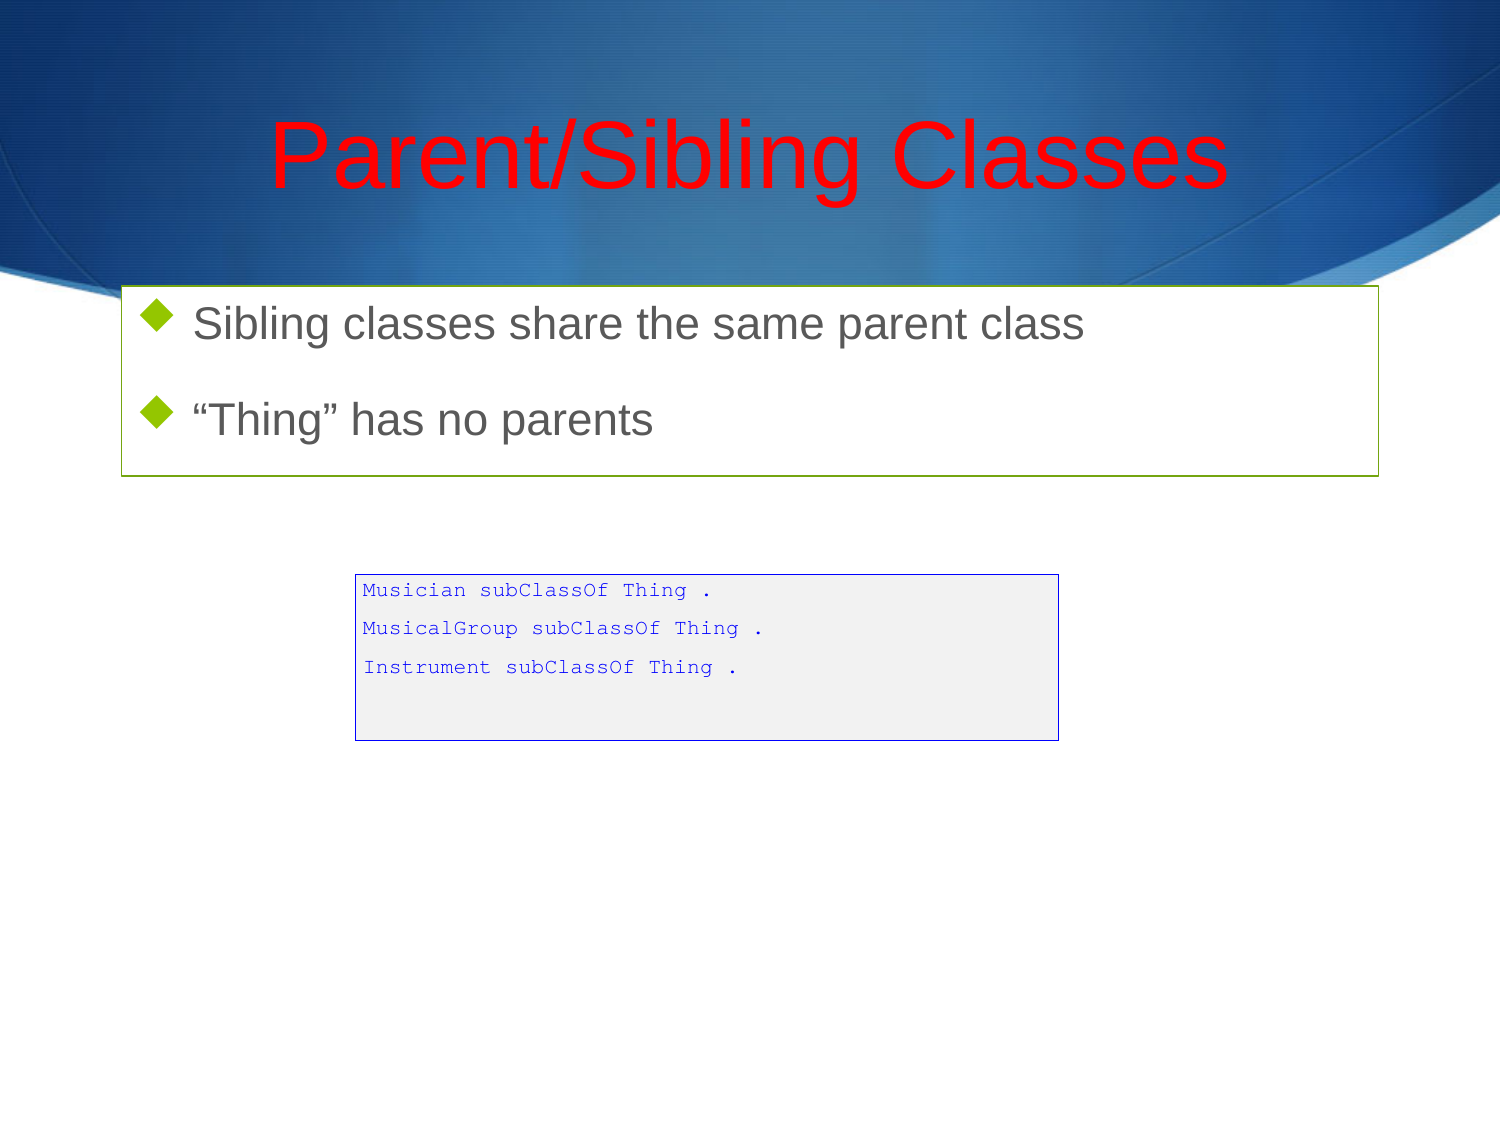

# Parent/Sibling Classes
Sibling classes share the same parent class
“Thing” has no parents
Musician subClassOf Thing .
MusicalGroup subClassOf Thing .
Instrument subClassOf Thing .